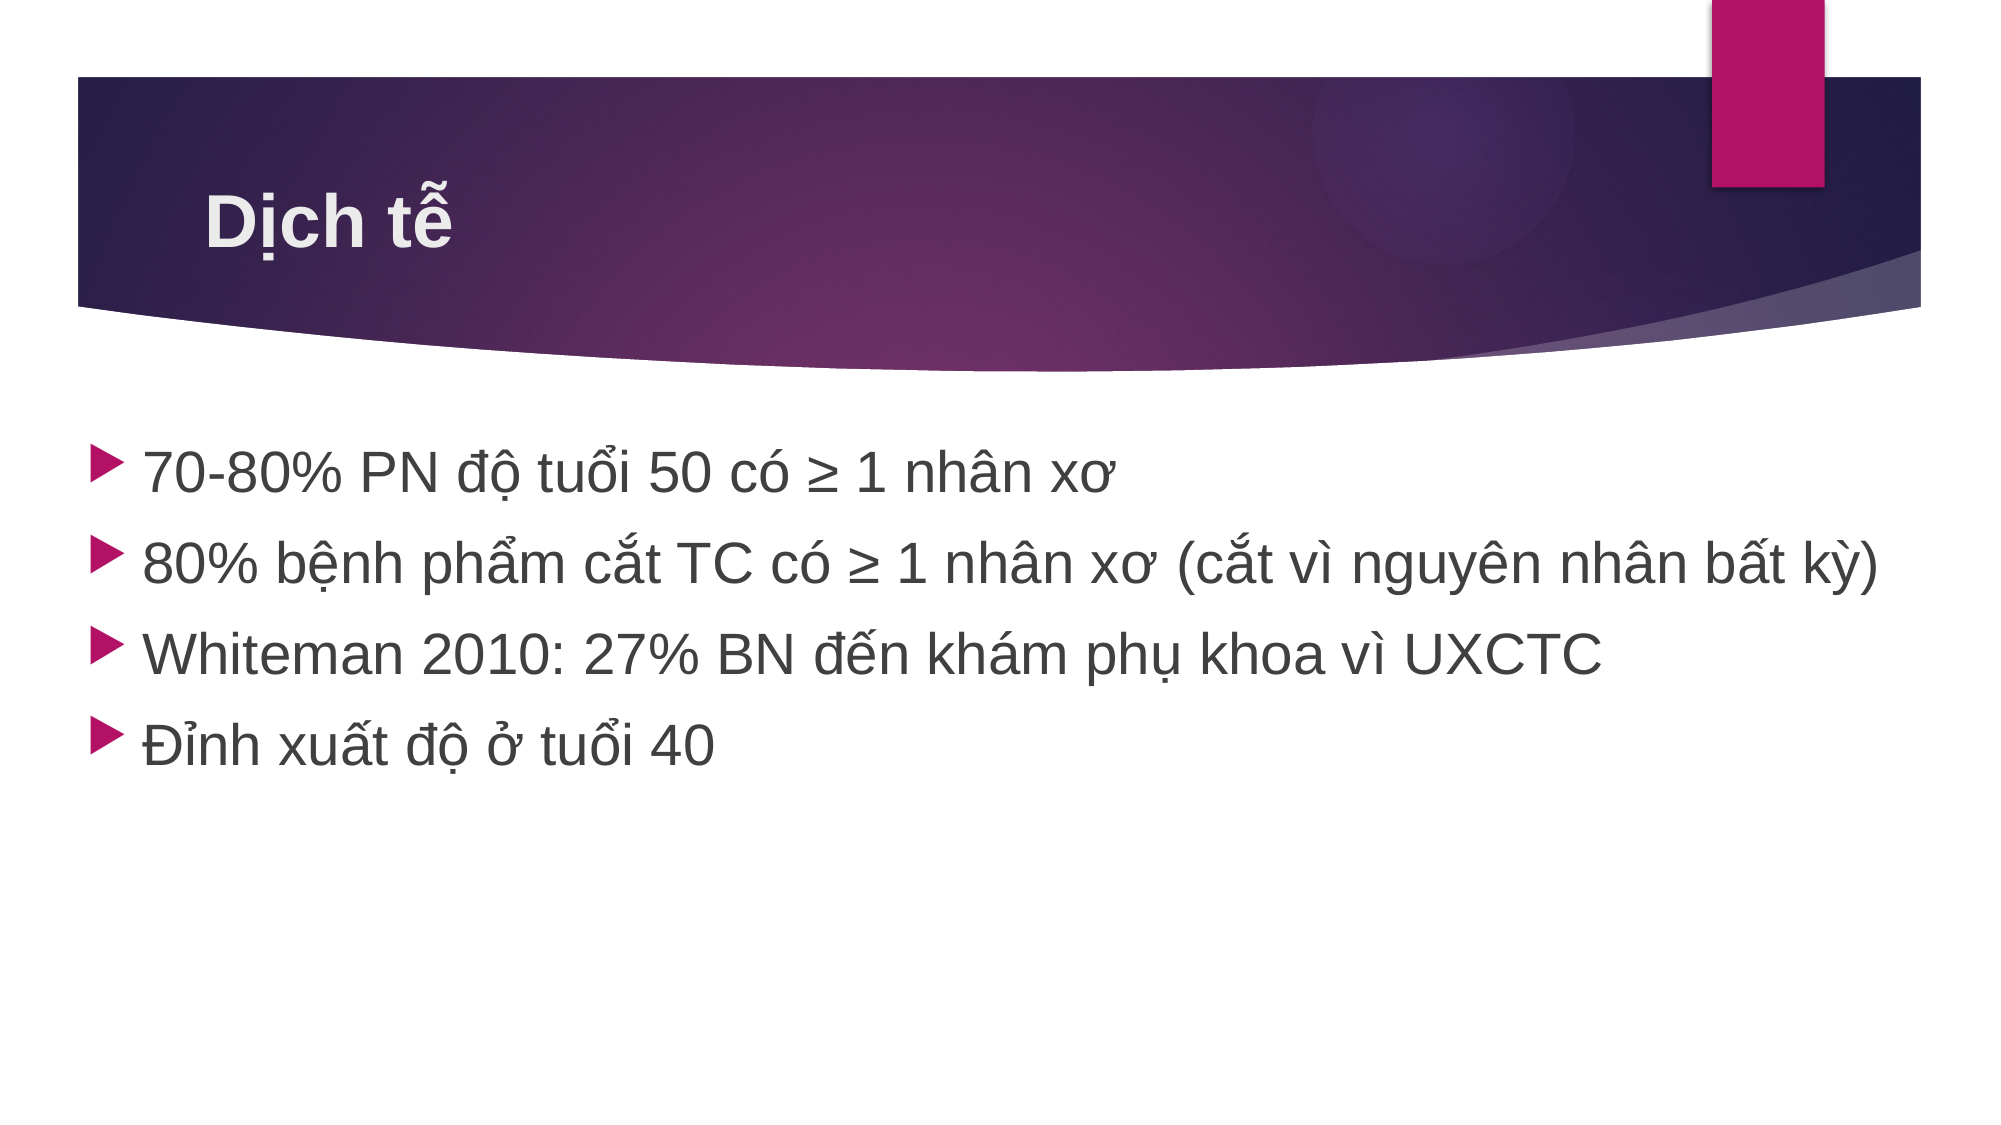

# Dịch tễ
70-80% PN độ tuổi 50 có ≥ 1 nhân xơ
80% bệnh phẩm cắt TC có ≥ 1 nhân xơ (cắt vì nguyên nhân bất kỳ)
Whiteman 2010: 27% BN đến khám phụ khoa vì UXCTC
Đỉnh xuất độ ở tuổi 40